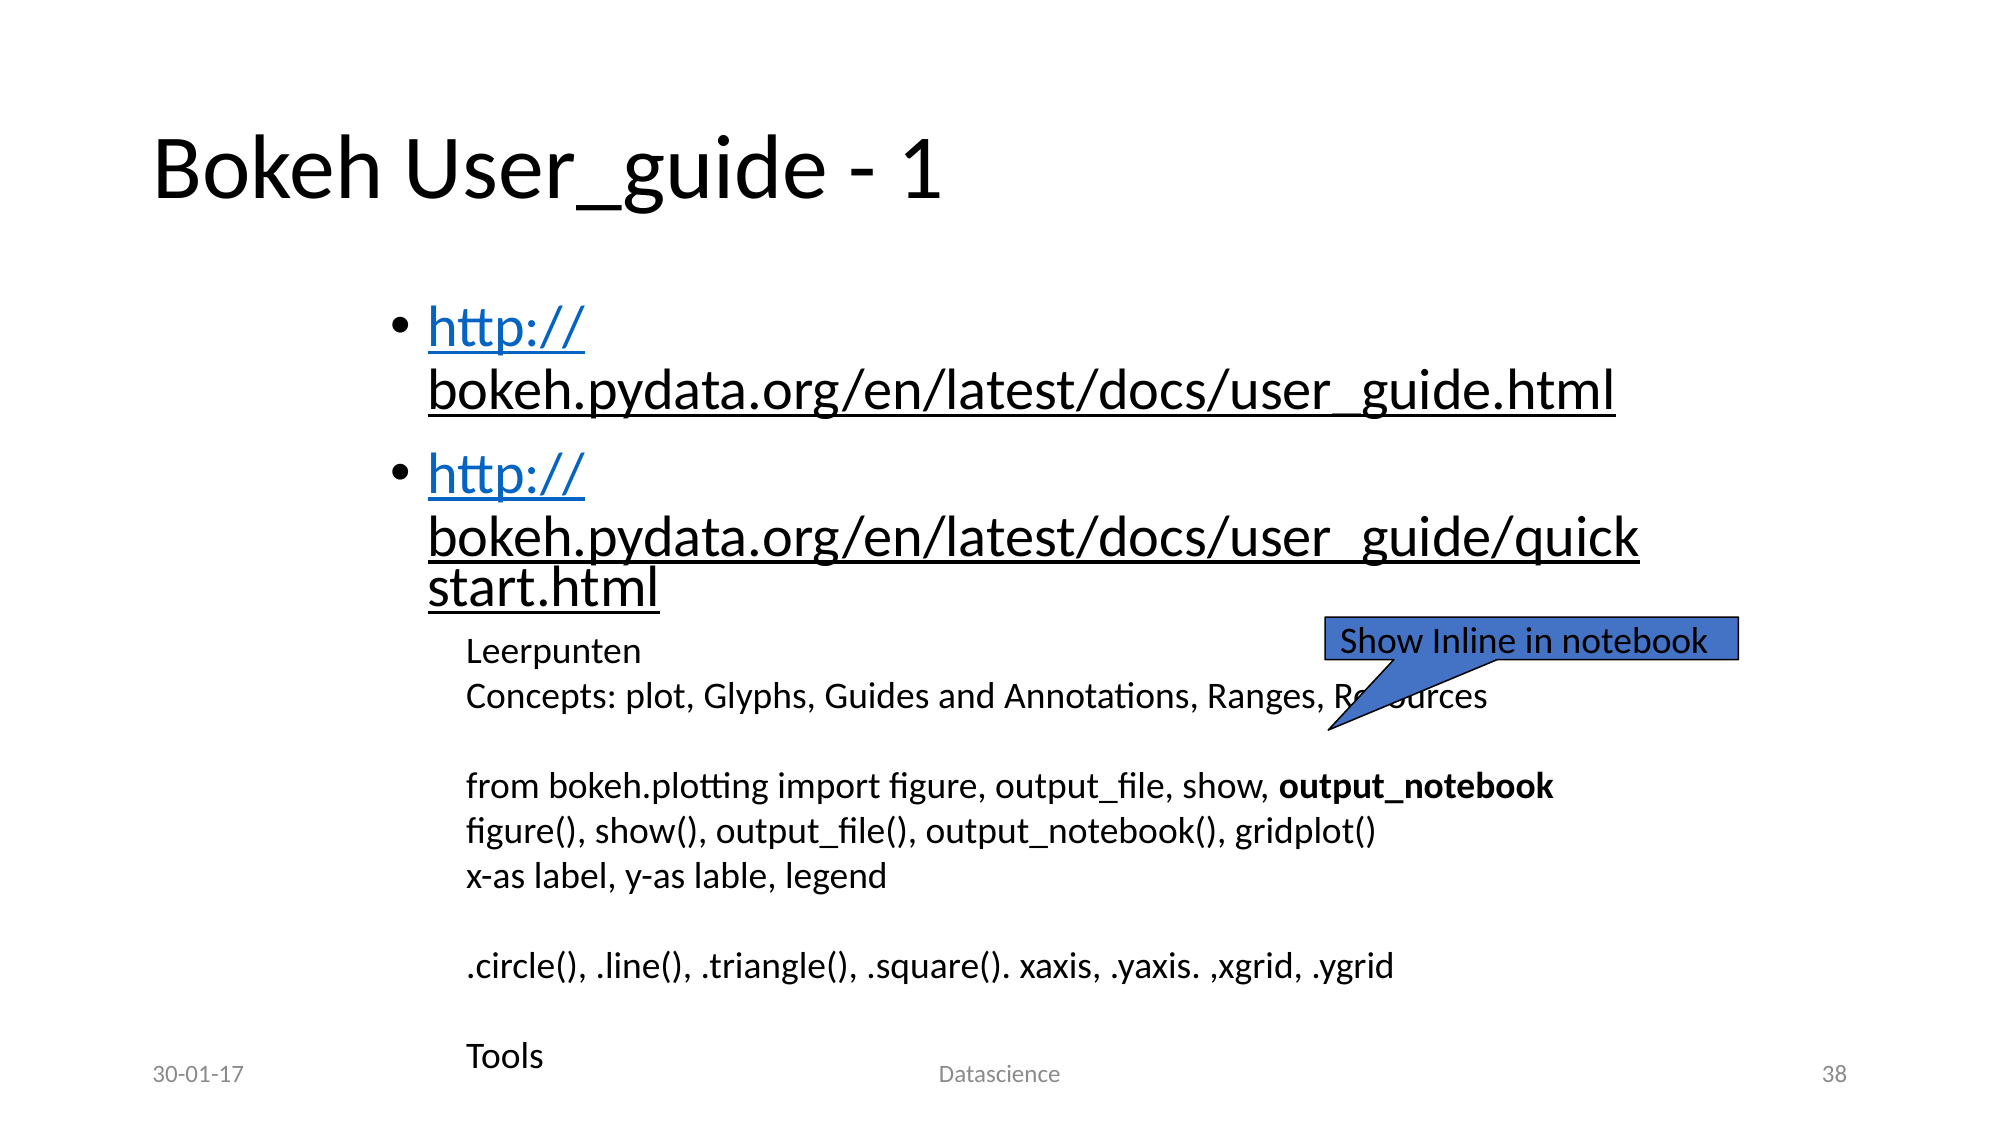

# Bokeh User_guide - 1
http://bokeh.pydata.org/en/latest/docs/user_guide.html
http://bokeh.pydata.org/en/latest/docs/user_guide/quickstart.html
Show Inline in notebook
Leerpunten
Concepts: plot, Glyphs, Guides and Annotations, Ranges, Resources

from bokeh.plotting import figure, output_file, show, output_notebook
figure(), show(), output_file(), output_notebook(), gridplot()
x-as label, y-as lable, legend

.circle(), .line(), .triangle(), .square(). xaxis, .yaxis. ,xgrid, .ygrid

Tools

30-01-17
38
Datascience